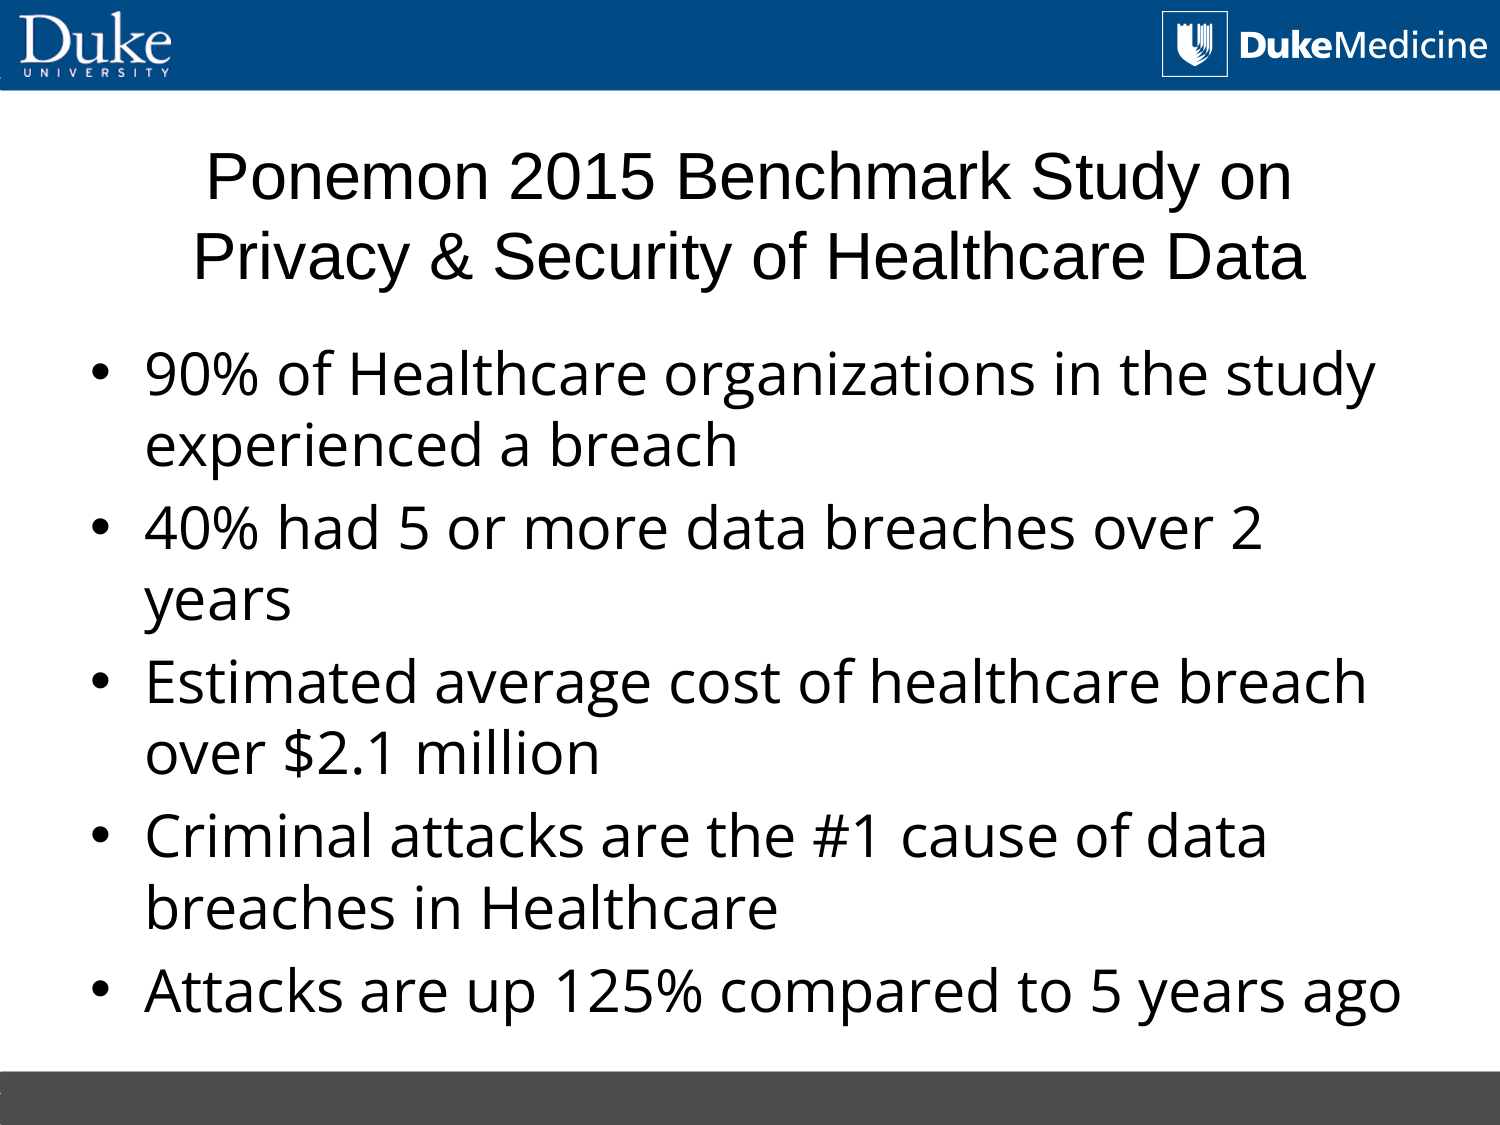

# Ponemon 2015 Benchmark Study on Privacy & Security of Healthcare Data
90% of Healthcare organizations in the study experienced a breach
40% had 5 or more data breaches over 2 years
Estimated average cost of healthcare breach over $2.1 million
Criminal attacks are the #1 cause of data breaches in Healthcare
Attacks are up 125% compared to 5 years ago